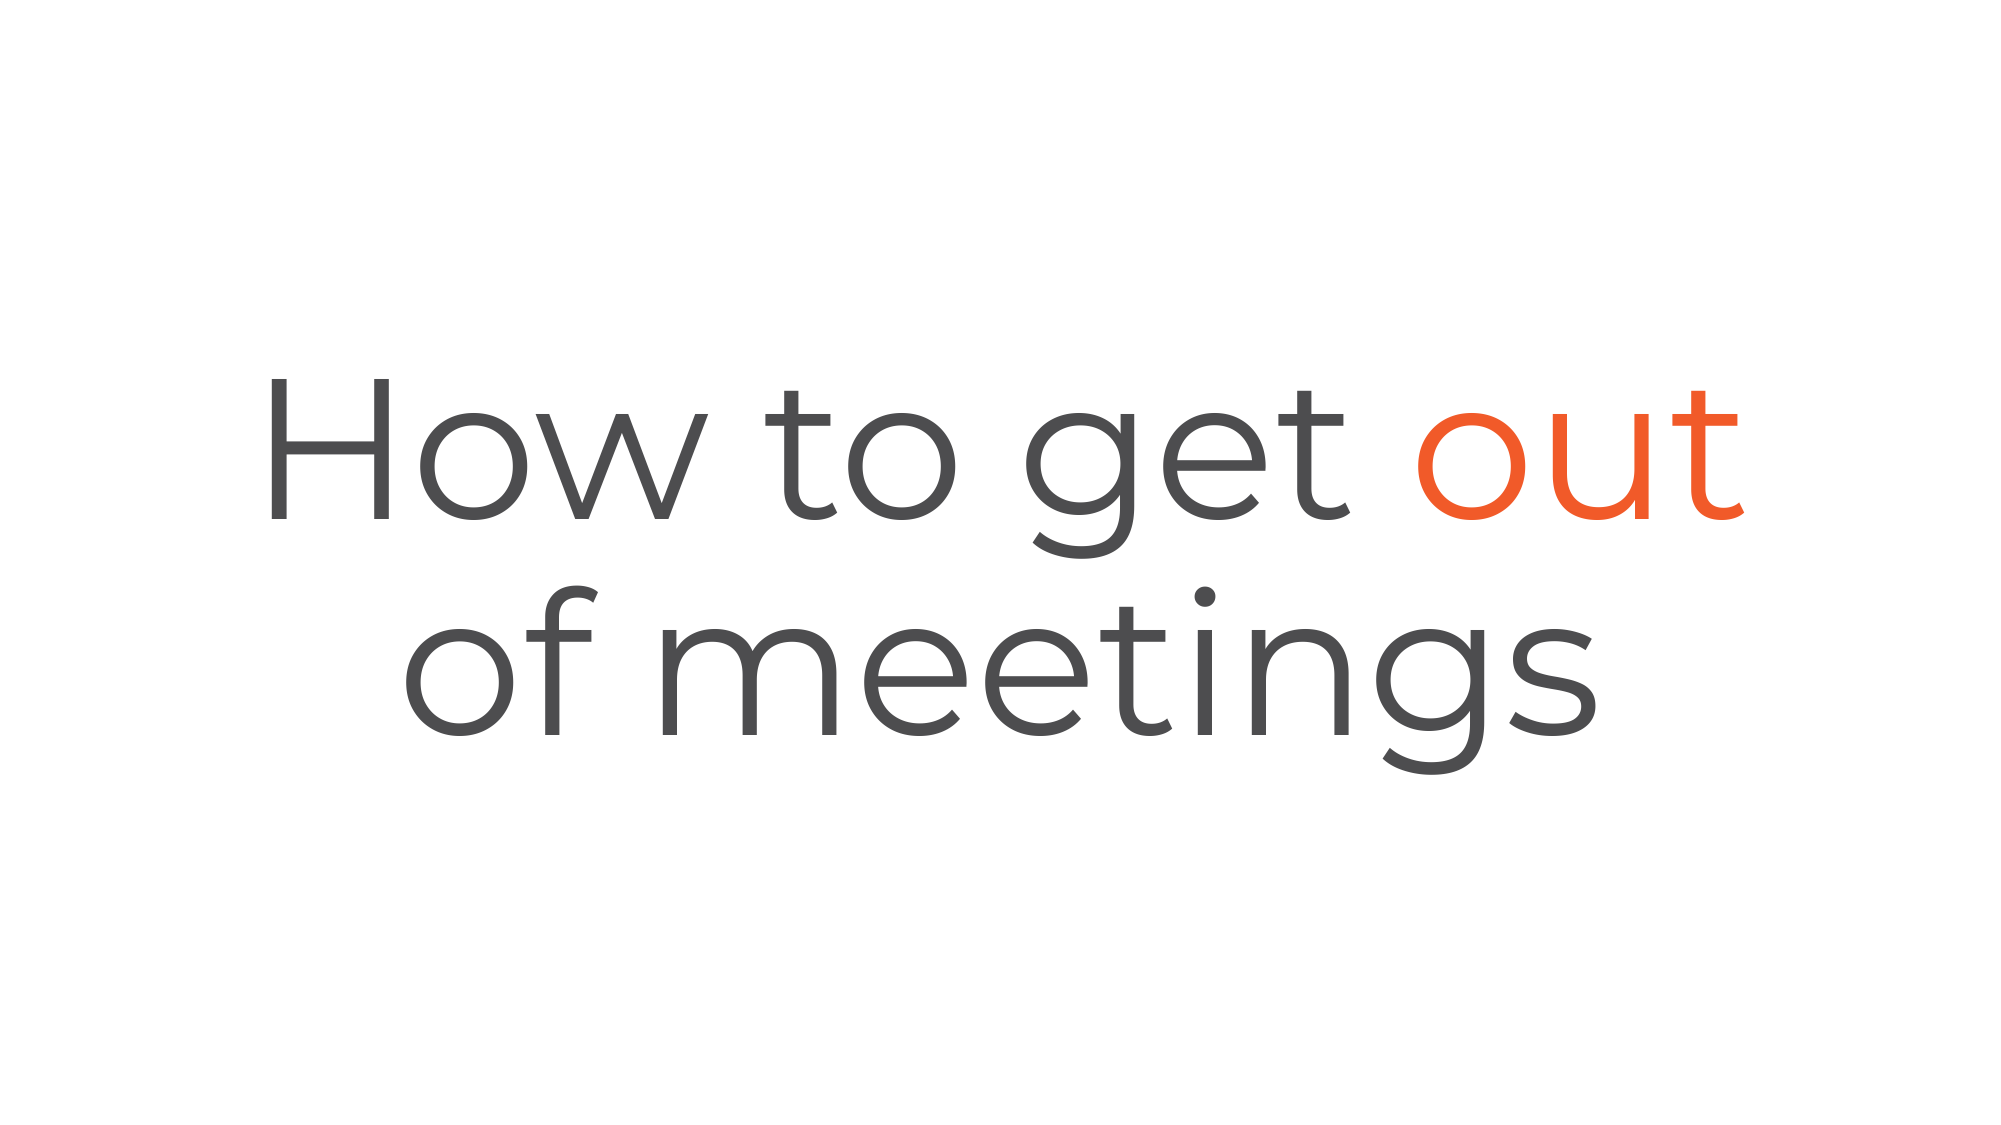

# How to get out of meetings